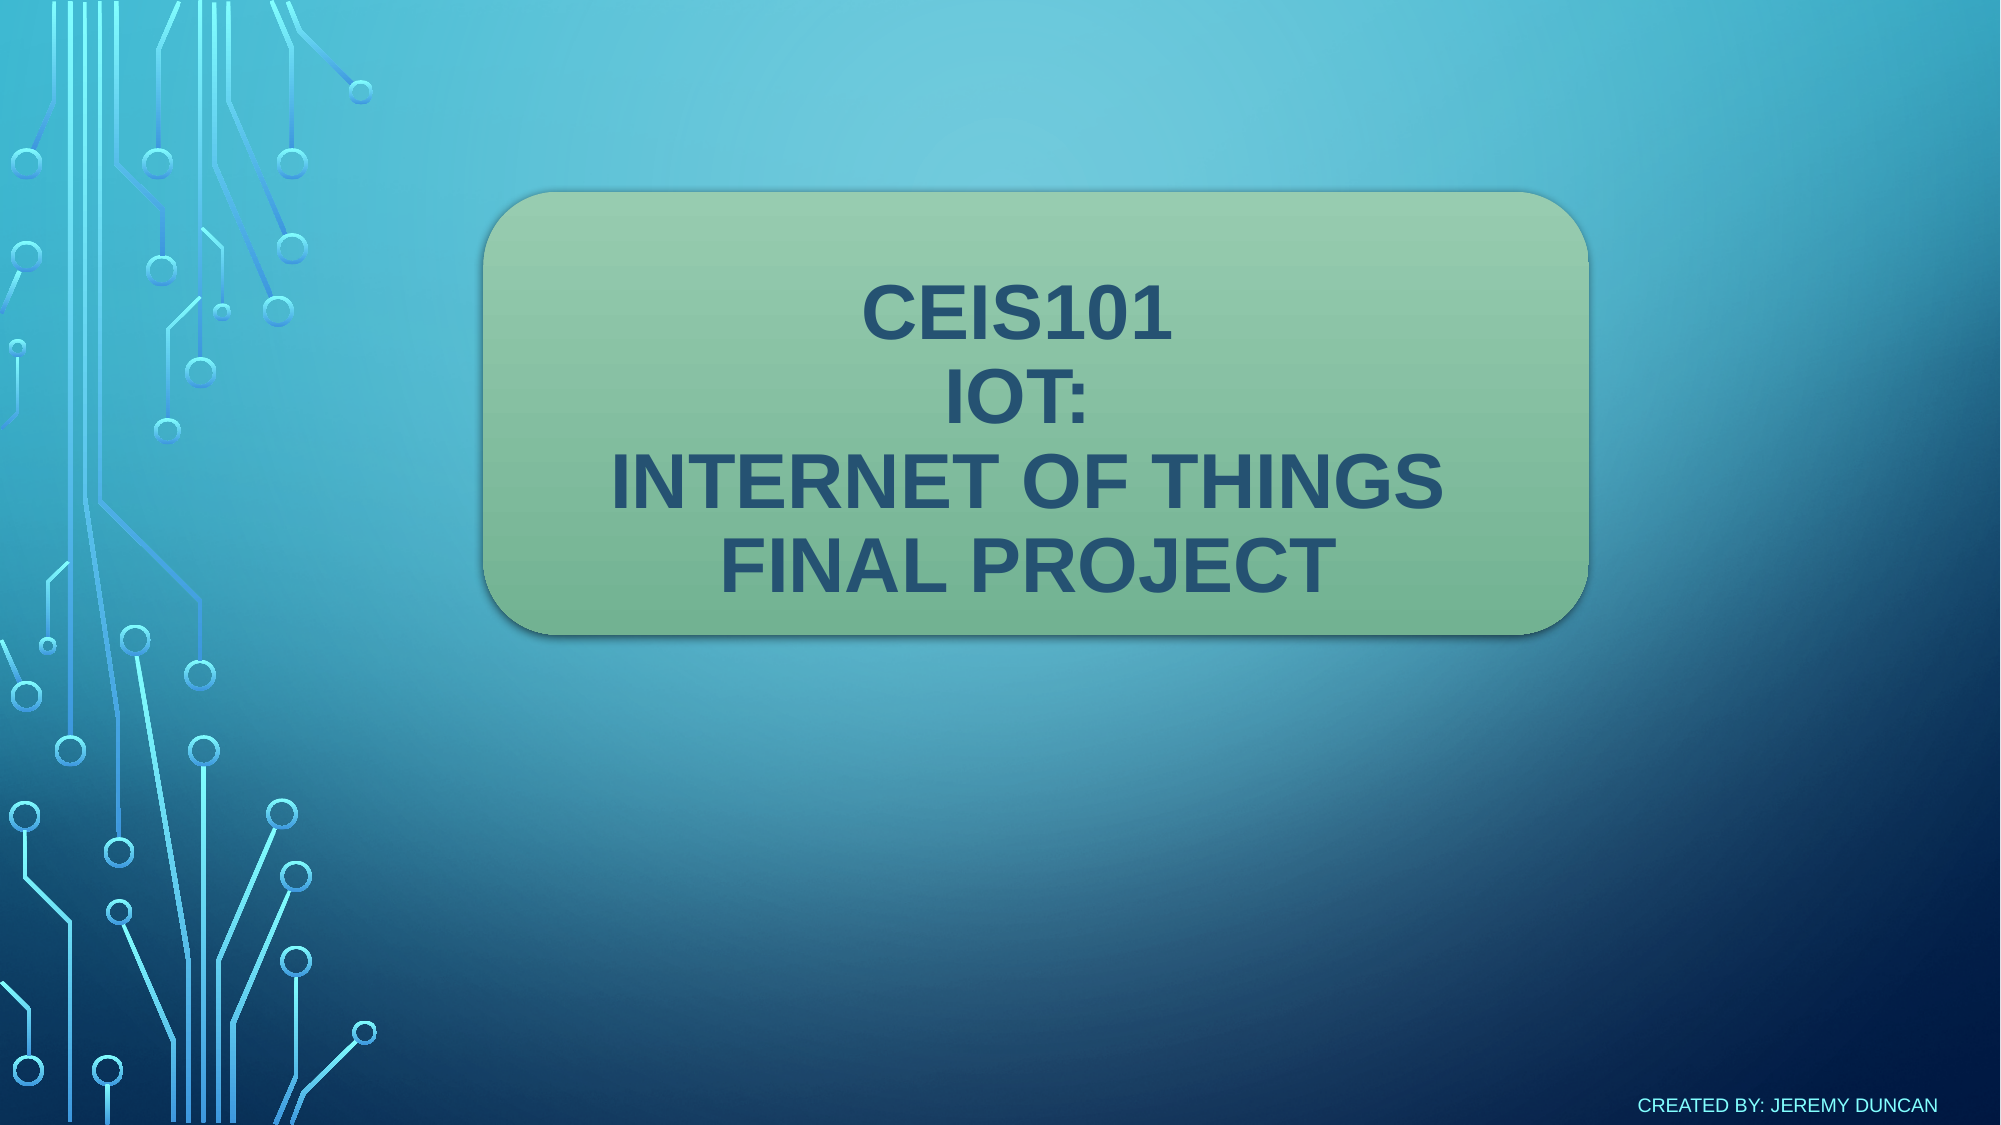

# CEIS101 IoT: Internet of Things Final Project
Created by: Jeremy Duncan